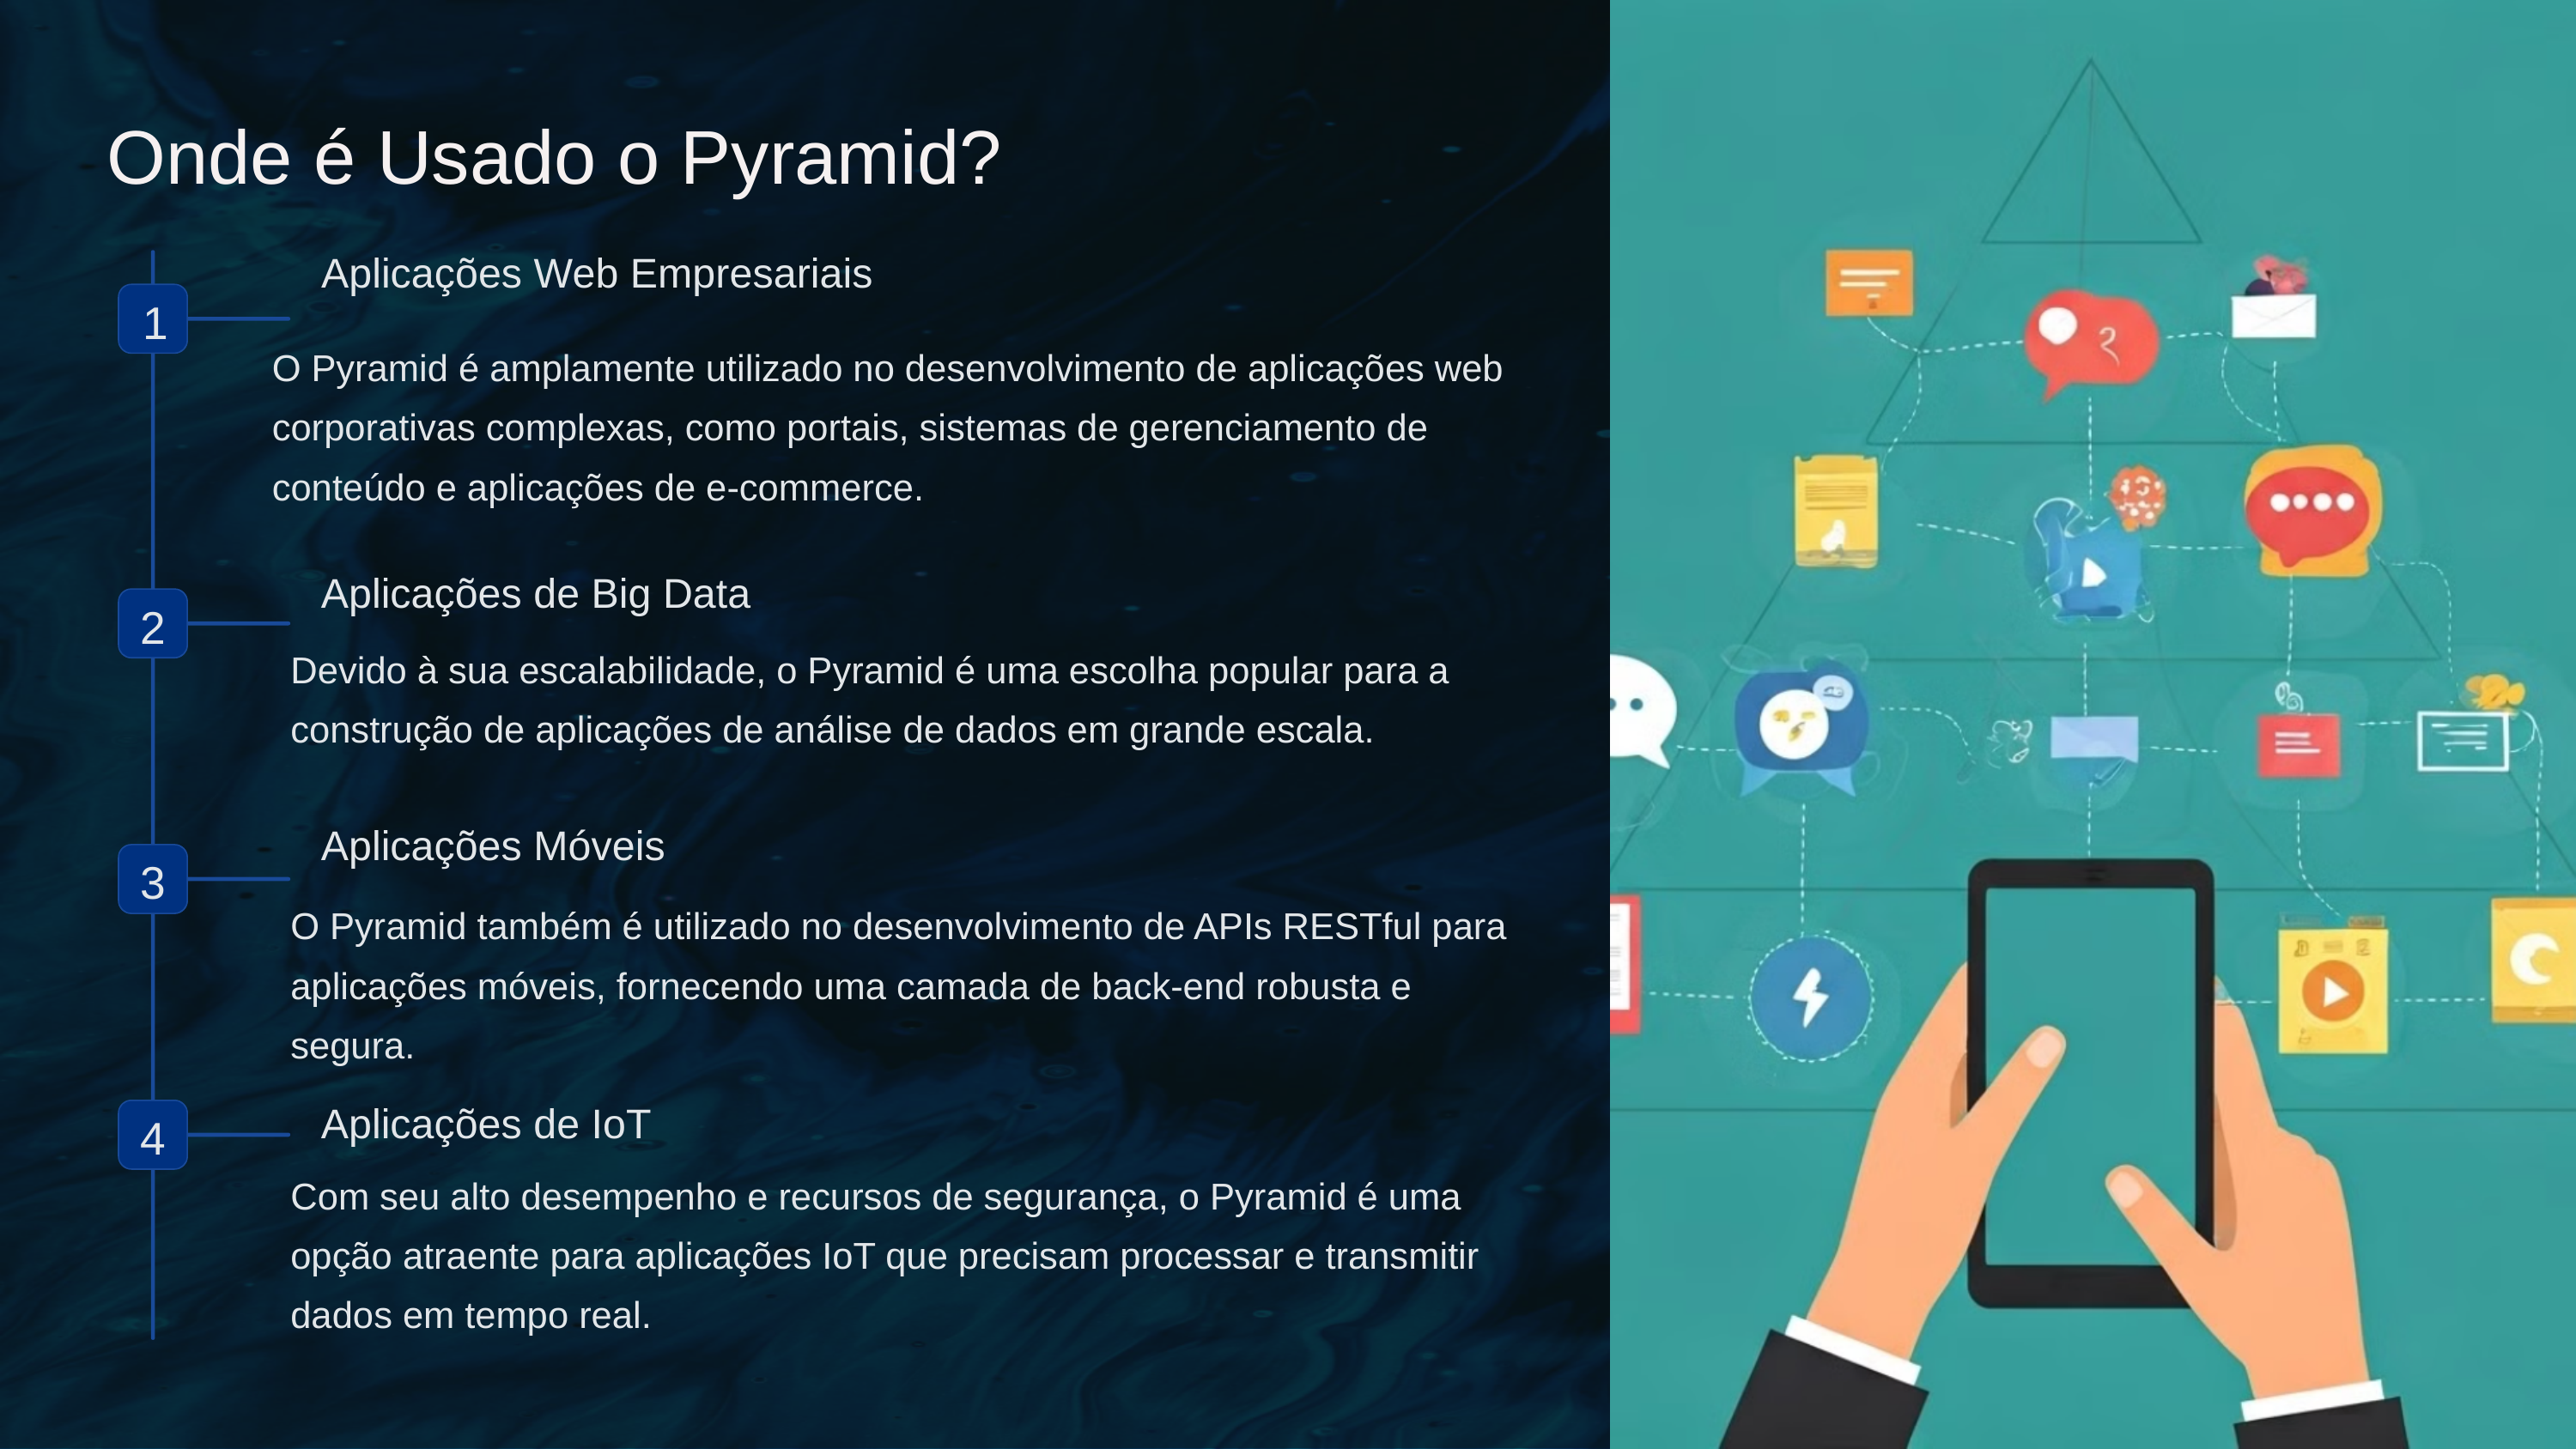

Onde é Usado o Pyramid?
Aplicações Web Empresariais

1

O Pyramid é amplamente utilizado no desenvolvimento de aplicações web corporativas complexas, como portais, sistemas de gerenciamento de conteúdo e aplicações de e-commerce.
Aplicações de Big Data

2

Devido à sua escalabilidade, o Pyramid é uma escolha popular para a construção de aplicações de análise de dados em grande escala.
Aplicações Móveis

3

O Pyramid também é utilizado no desenvolvimento de APIs RESTful para aplicações móveis, fornecendo uma camada de back-end robusta e segura.
Aplicações de IoT

4

Com seu alto desempenho e recursos de segurança, o Pyramid é uma opção atraente para aplicações IoT que precisam processar e transmitir dados em tempo real.